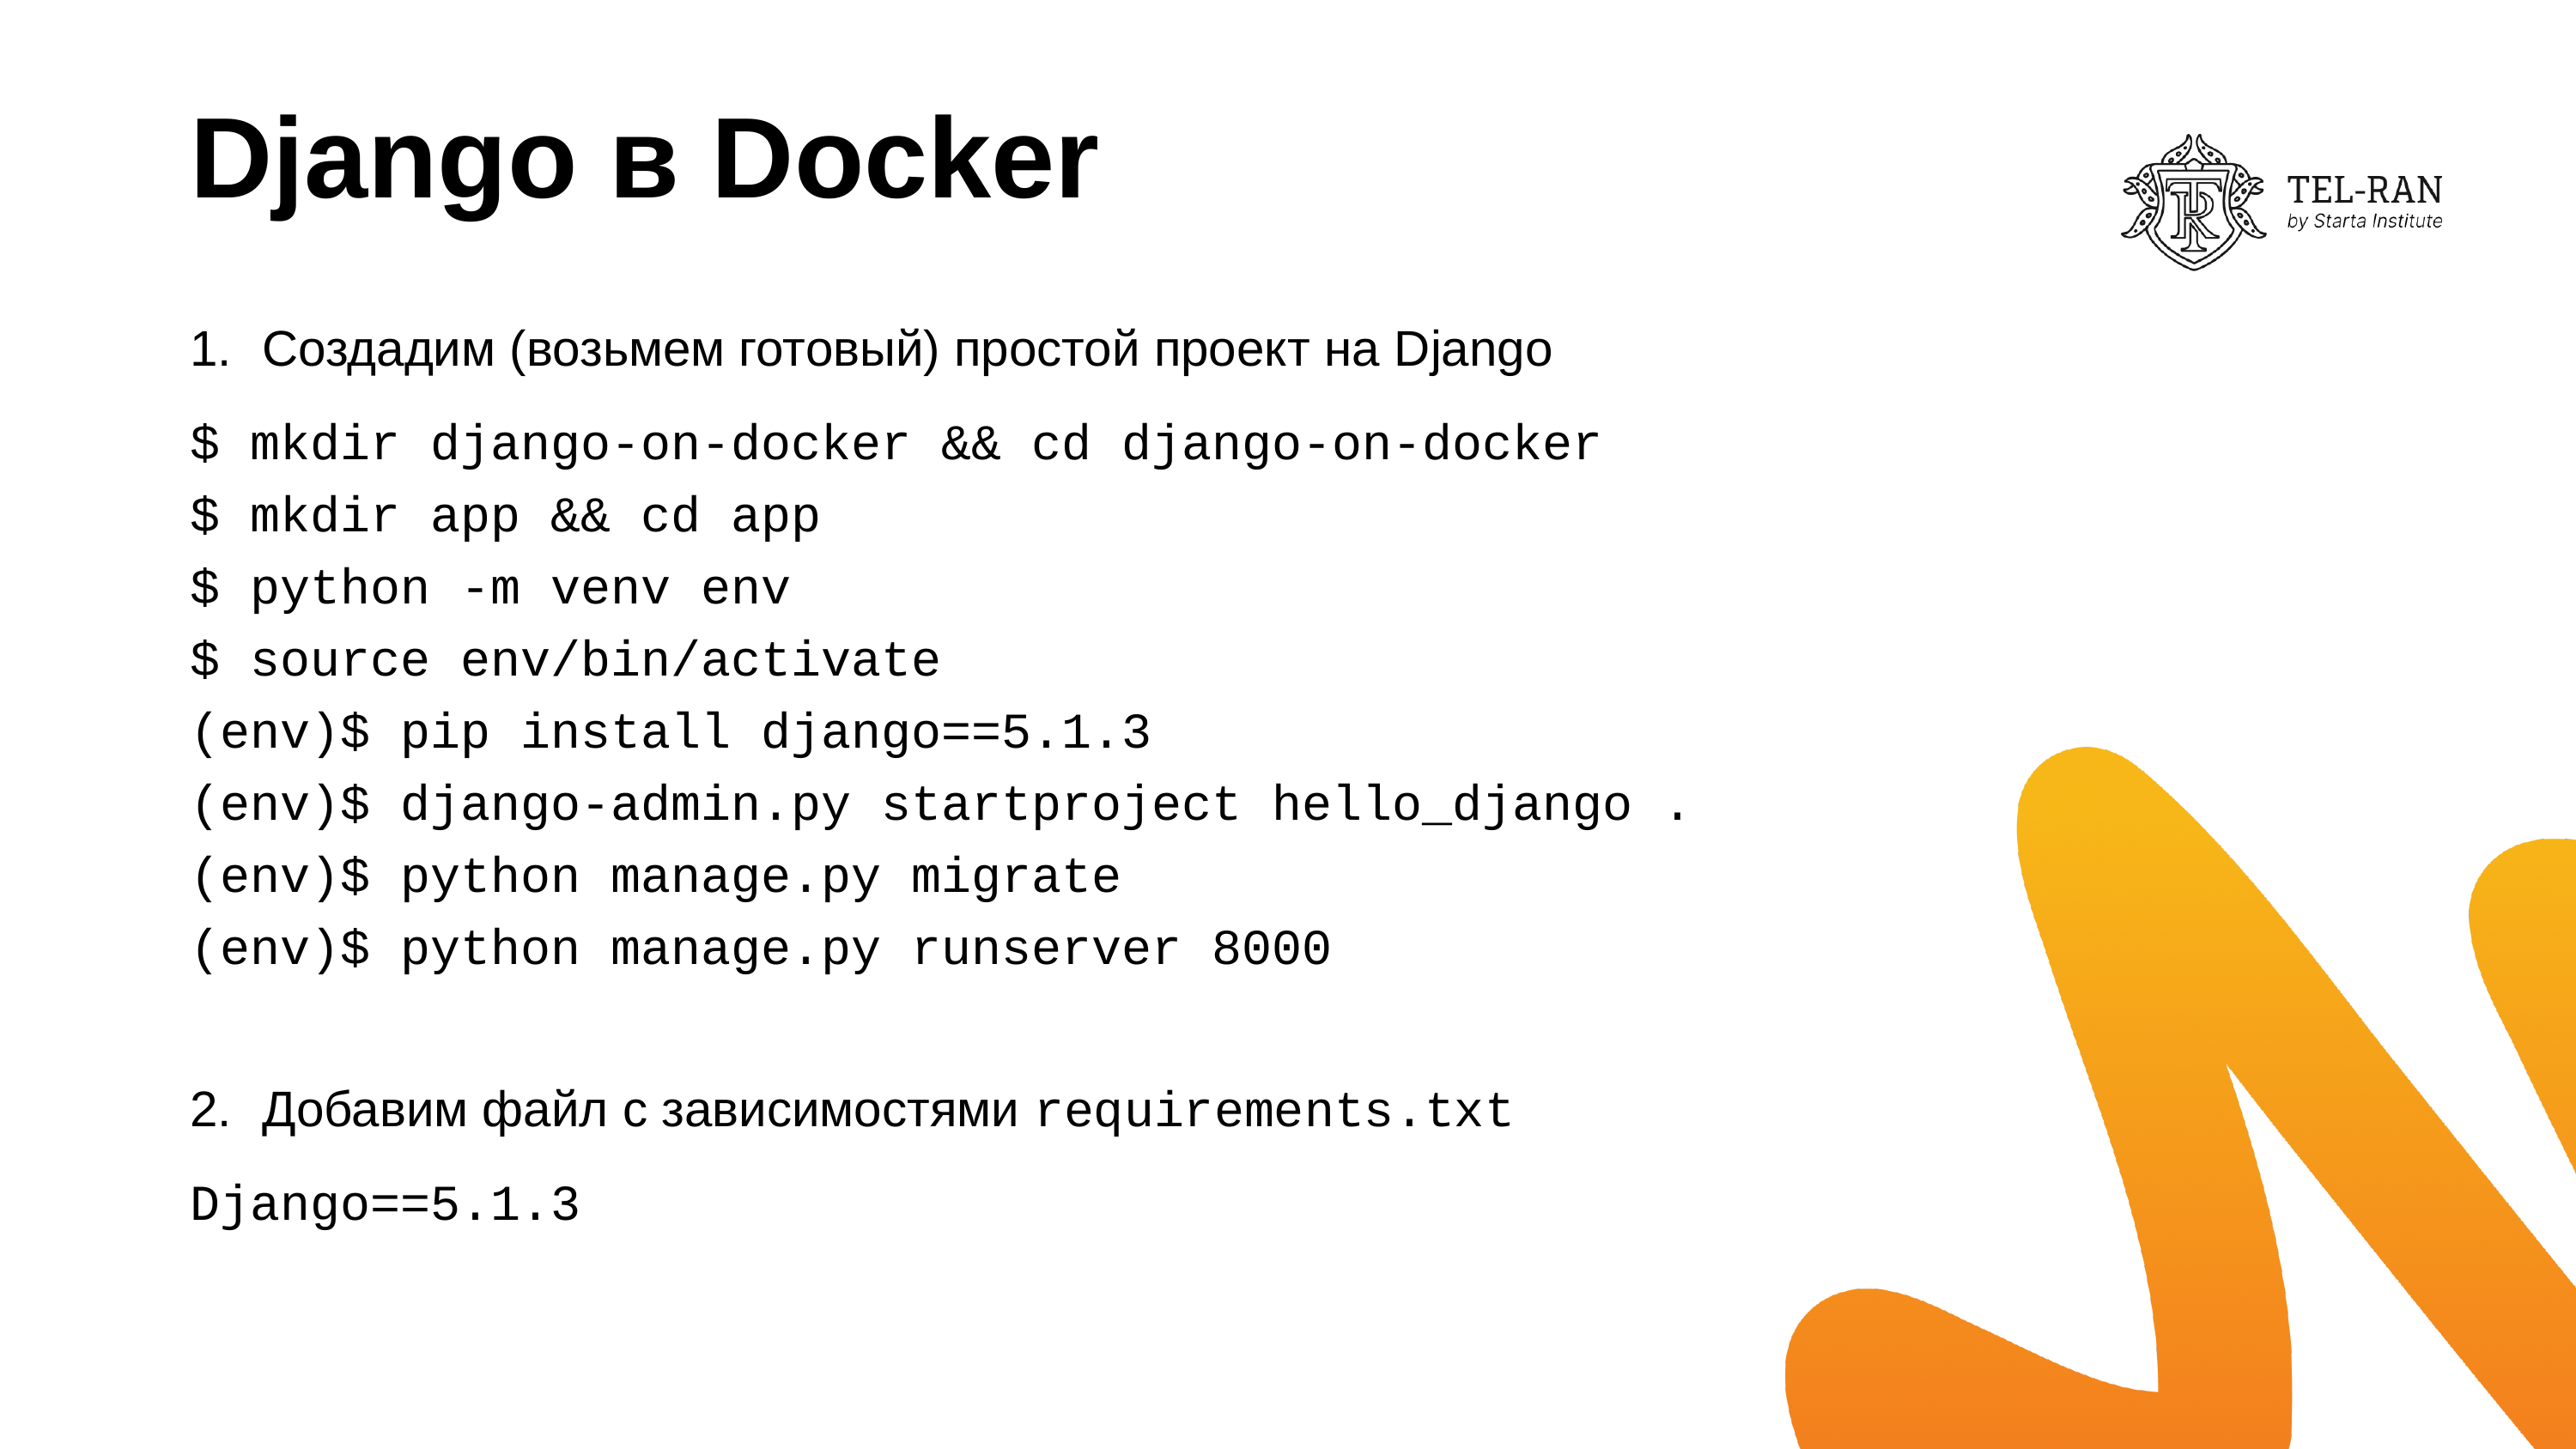

# Django в Docker
Создадим (возьмем готовый) простой проект на Django
$ mkdir django-on-docker && cd django-on-docker
$ mkdir app && cd app
$ python -m venv env
$ source env/bin/activate
(env)$ pip install django==5.1.3
(env)$ django-admin.py startproject hello_django .
(env)$ python manage.py migrate
(env)$ python manage.py runserver 8000

Добавим файл с зависимостями requirements.txt
Django==5.1.3